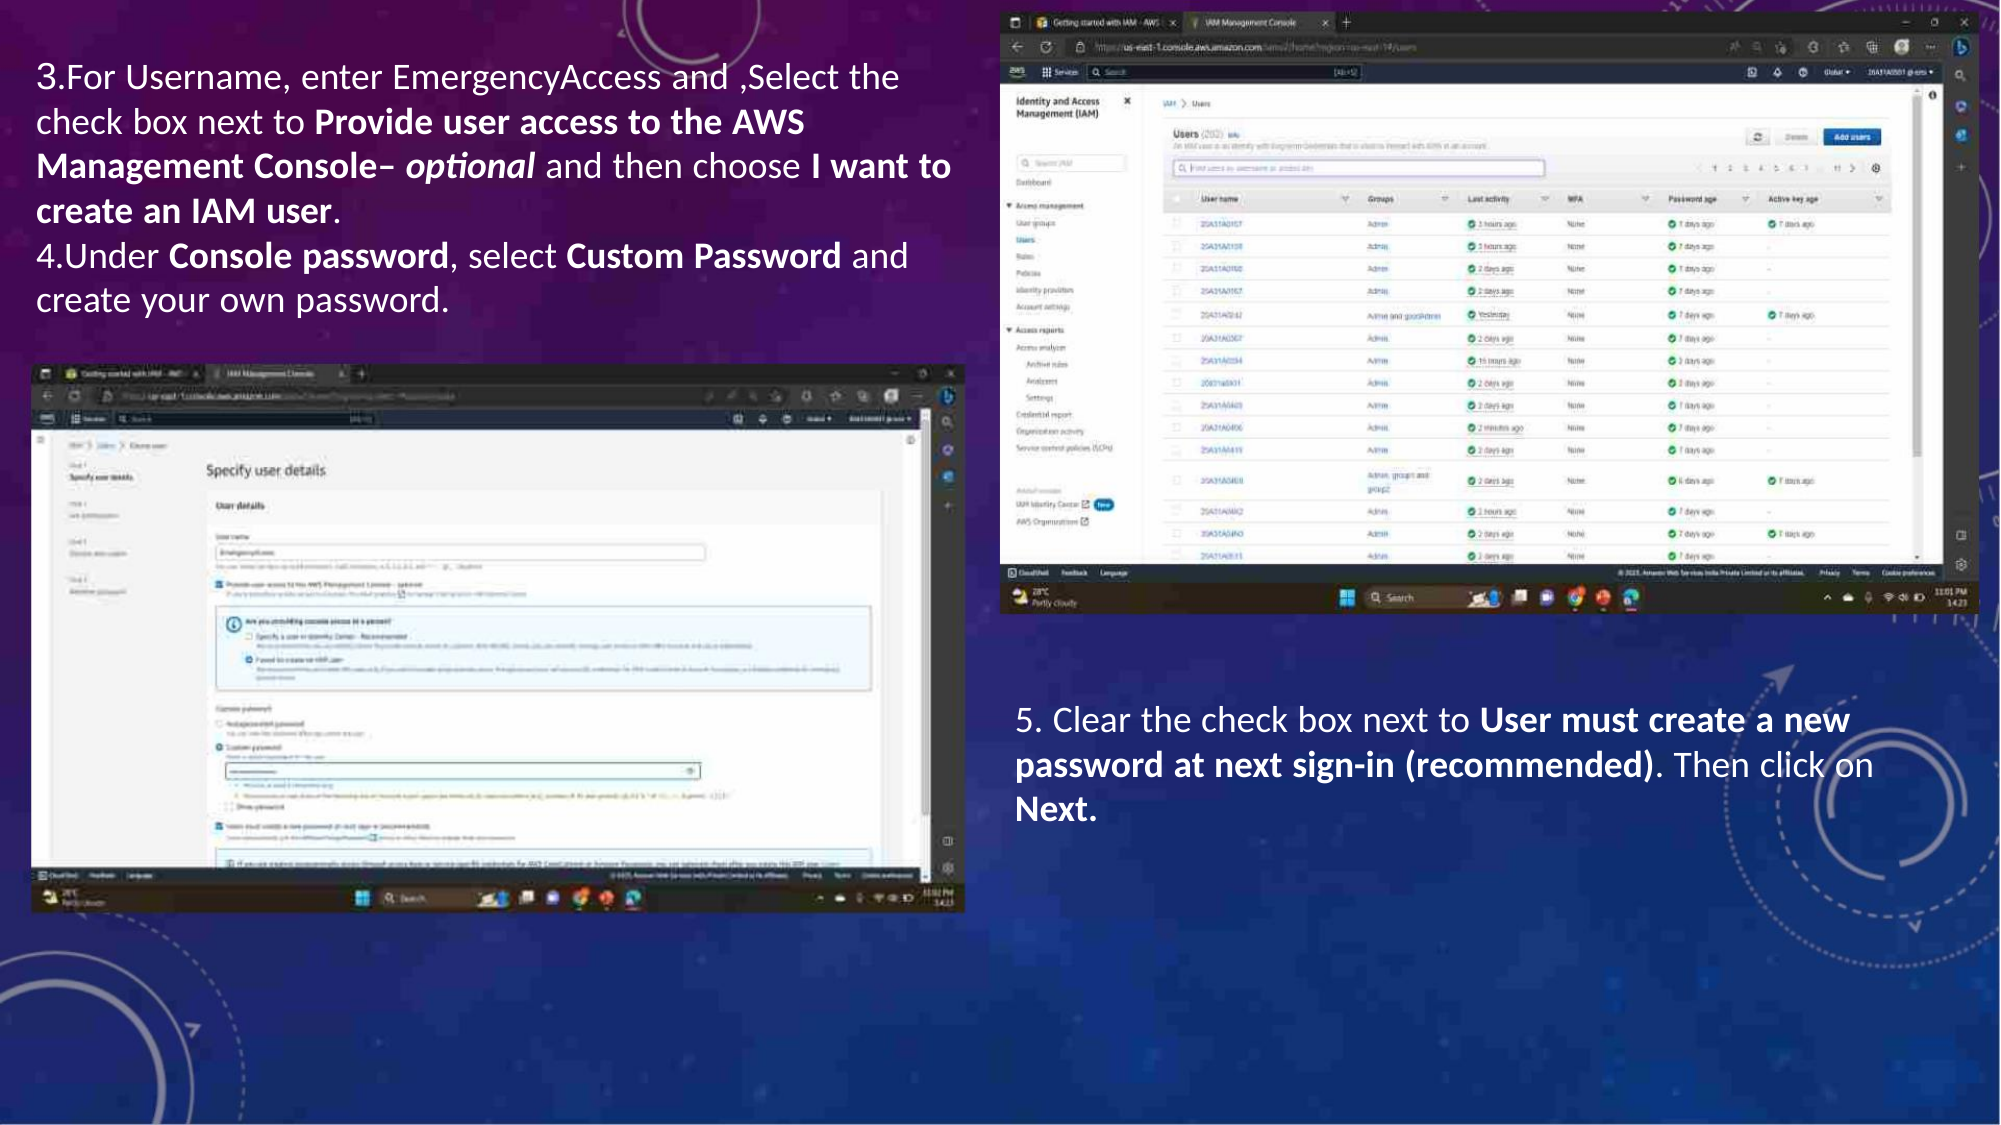

3.For Username, enter EmergencyAccess and ,Select the
check box next to Provide user access to the AWS
Management Console– optional and then choose I want to
create an IAM user.
4.Under Console password, select Custom Password and
create your own password.
5. Clear the check box next to User must create a new
password at next sign-in (recommended). Then click on
Next.